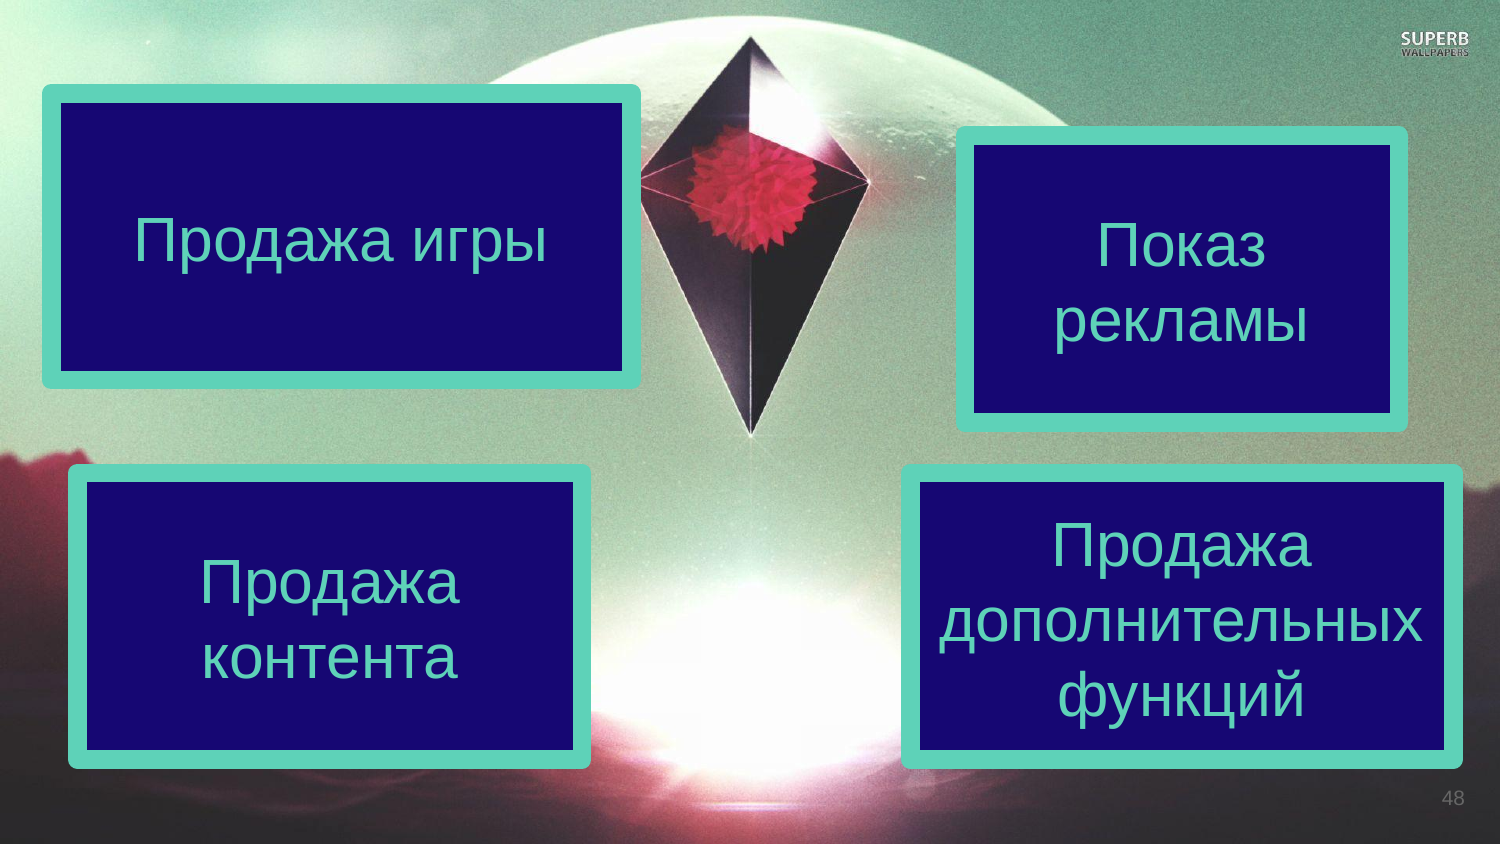

# Продажа игры
Показ рекламы
Продажа контента
Продажа дополнительных функций
48